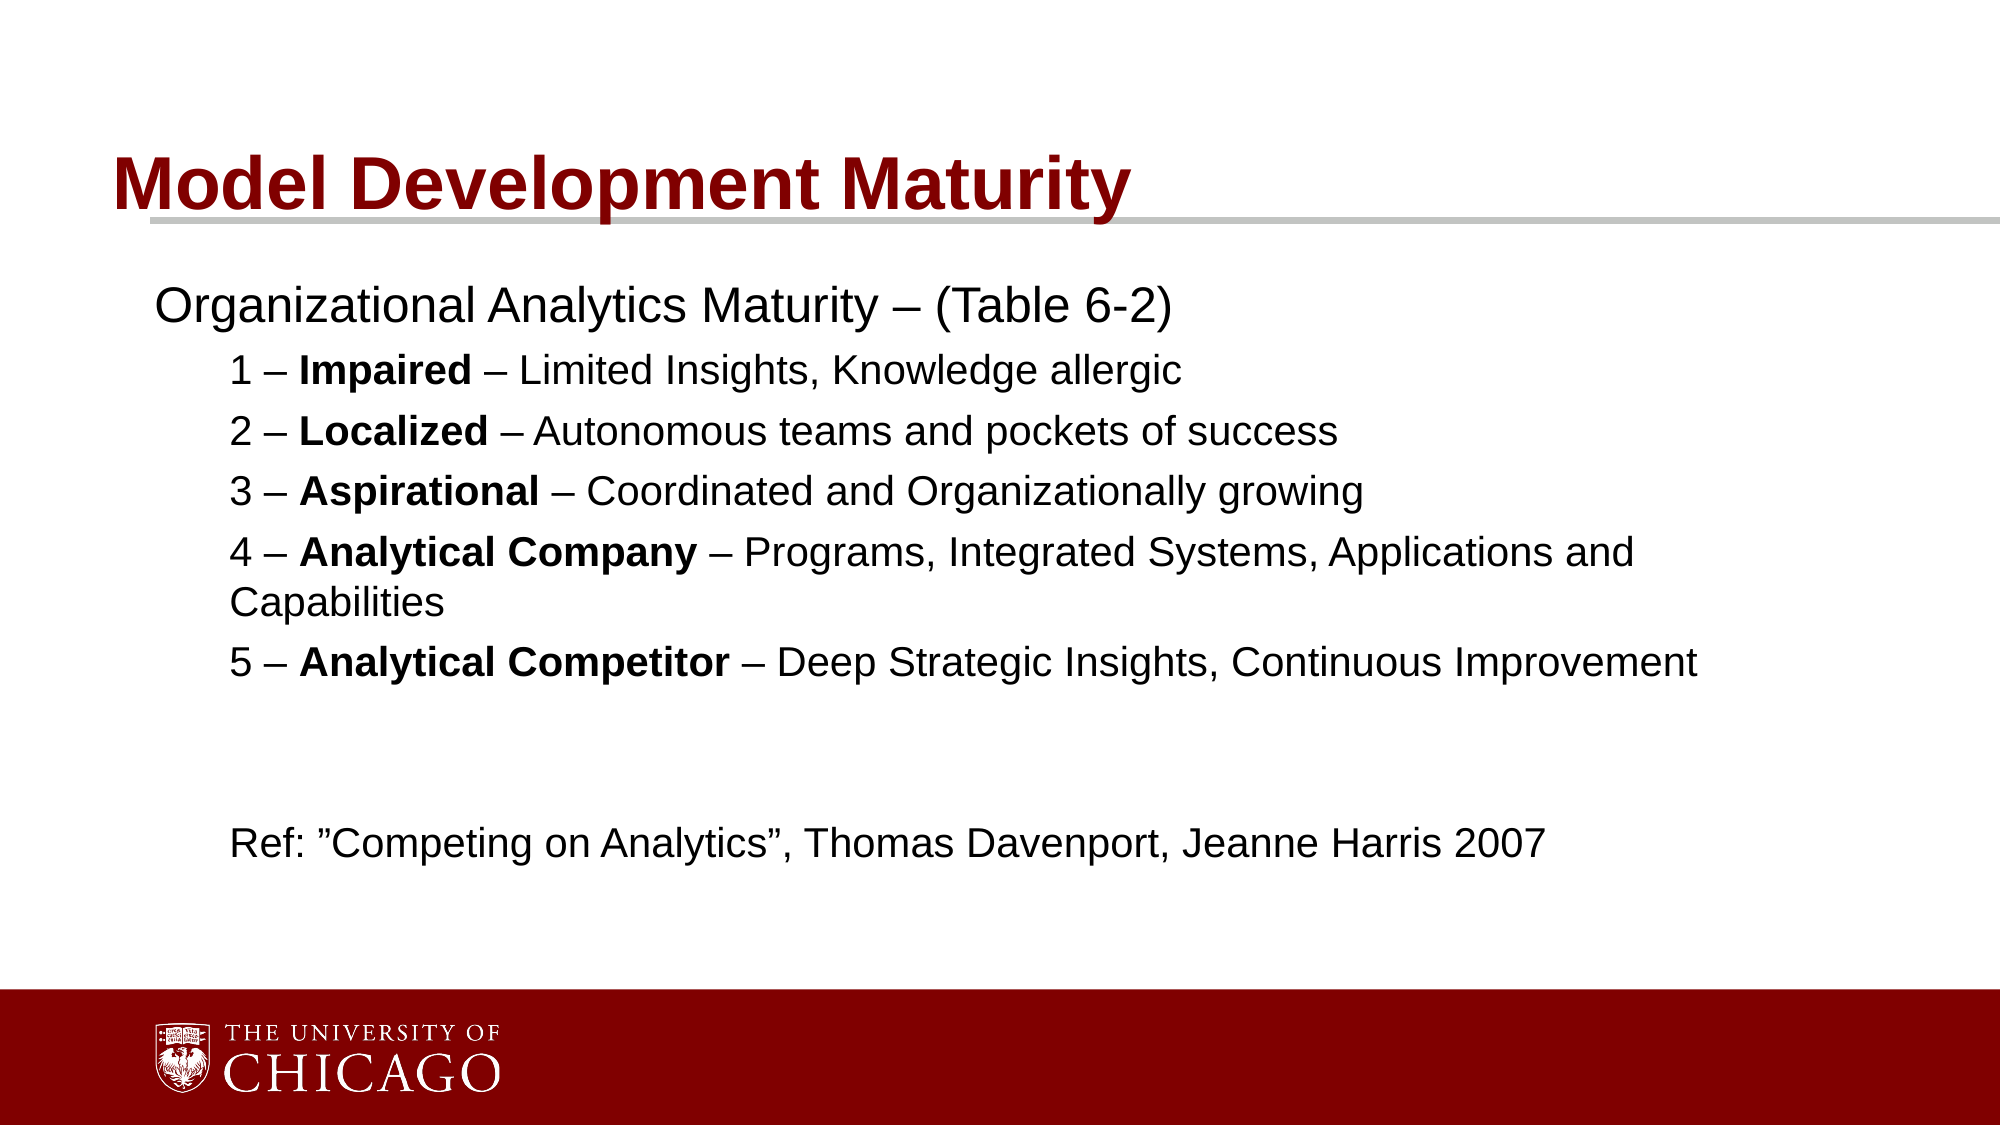

# Model Development Maturity
Organizational Analytics Maturity – (Table 6-2)
1 – Impaired – Limited Insights, Knowledge allergic
2 – Localized – Autonomous teams and pockets of success
3 – Aspirational – Coordinated and Organizationally growing
4 – Analytical Company – Programs, Integrated Systems, Applications and Capabilities
5 – Analytical Competitor – Deep Strategic Insights, Continuous Improvement

Ref: ”Competing on Analytics”, Thomas Davenport, Jeanne Harris 2007